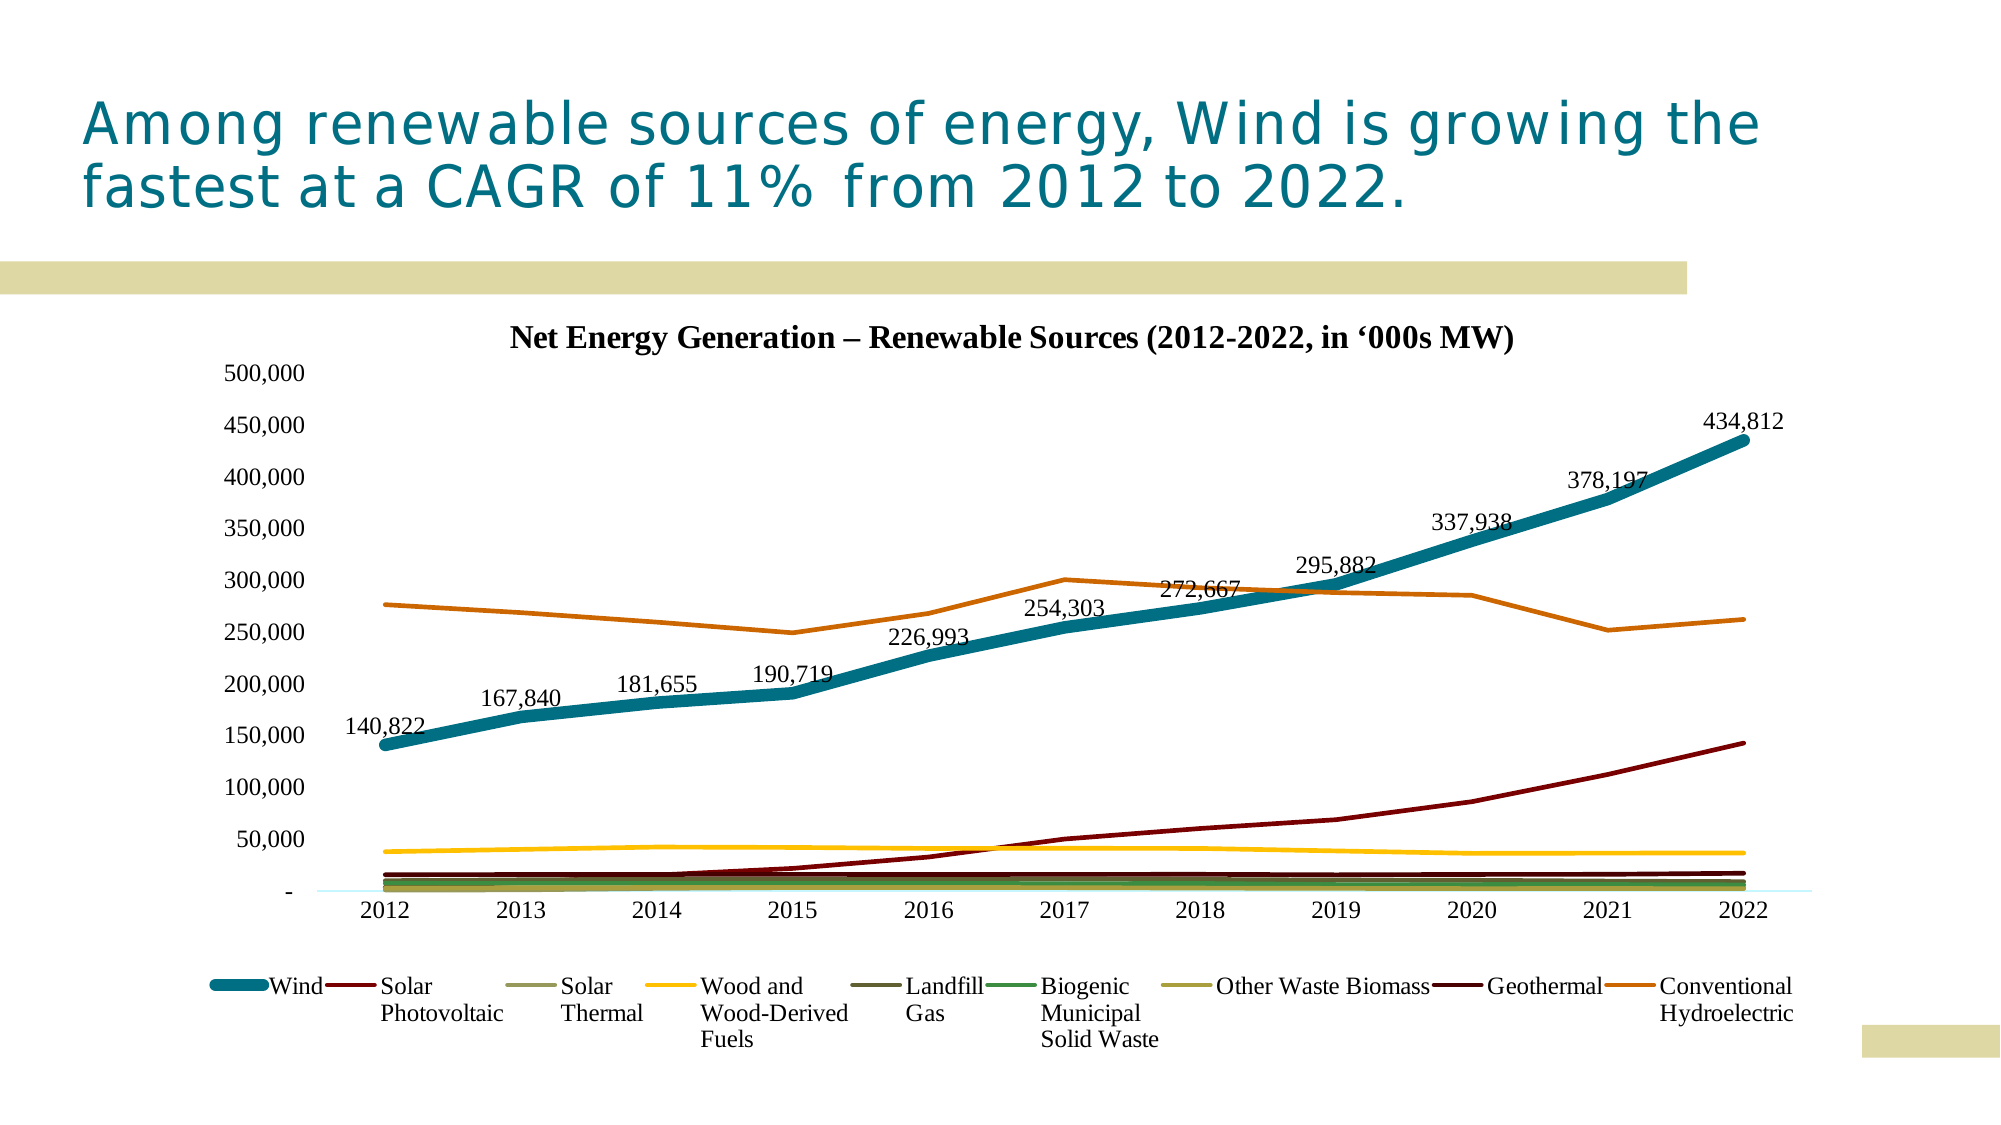

# Among renewable sources of energy, Wind is growing the fastest at a CAGR of 11% from 2012 to 2022.

### Chart: Net Energy Generation – Renewable Sources (2012-2022, in ‘000s MW)

| Category | Wind | Solar
Photovoltaic | Solar
Thermal | Wood and
Wood-Derived
Fuels | Landfill
Gas | Biogenic
Municipal
Solid Waste | Other Waste Biomass | Geothermal | Conventional
Hydroelectric |
|---|---|---|---|---|---|---|---|---|---|
| 2012 | 140822.0 | 3451.0 | 876.0 | 37799.0 | 9803.0 | 7320.0 | 2700.0 | 15562.0 | 276240.0 |
| 2013 | 167840.0 | 8121.0 | 915.0 | 40028.0 | 10658.0 | 7186.0 | 2986.0 | 15775.0 | 268565.0 |
| 2014 | 181655.0 | 15250.0 | 2441.0 | 42340.0 | 11220.0 | 7228.0 | 3202.0 | 15877.0 | 259367.0 |
| 2015 | 190719.0 | 21666.0 | 3227.0 | 41929.0 | 11291.0 | 7211.0 | 3201.0 | 15918.0 | 249080.0 |
| 2016 | 226993.0 | 32670.0 | 3384.0 | 40947.0 | 11218.0 | 7265.0 | 3331.0 | 15826.0 | 267812.0 |
| 2017 | 254303.0 | 50018.0 | 3269.0 | 41124.0 | 11543.0 | 6951.0 | 3115.0 | 15927.0 | 300333.0 |
| 2018 | 272667.0 | 60234.0 | 3592.0 | 40936.0 | 11036.0 | 7136.0 | 2724.0 | 15967.0 | 292524.0 |
| 2019 | 295882.0 | 68719.0 | 3218.0 | 38543.0 | 10468.0 | 6093.0 | 2402.0 | 15473.0 | 287874.0 |
| 2020 | 337938.0 | 86066.0 | 3133.0 | 36219.0 | 10212.0 | 6080.0 | 2201.0 | 15890.0 | 285274.0 |
| 2021 | 378197.0 | 112335.0 | 2924.0 | 36463.0 | 9421.0 | 6101.0 | 2267.0 | 15975.0 | 251585.0 |
| 2022 | 434812.0 | 142596.0 | 3003.0 | 36569.0 | 8938.0 | 5789.0 | 2163.0 | 17002.0 | 261999.0 |